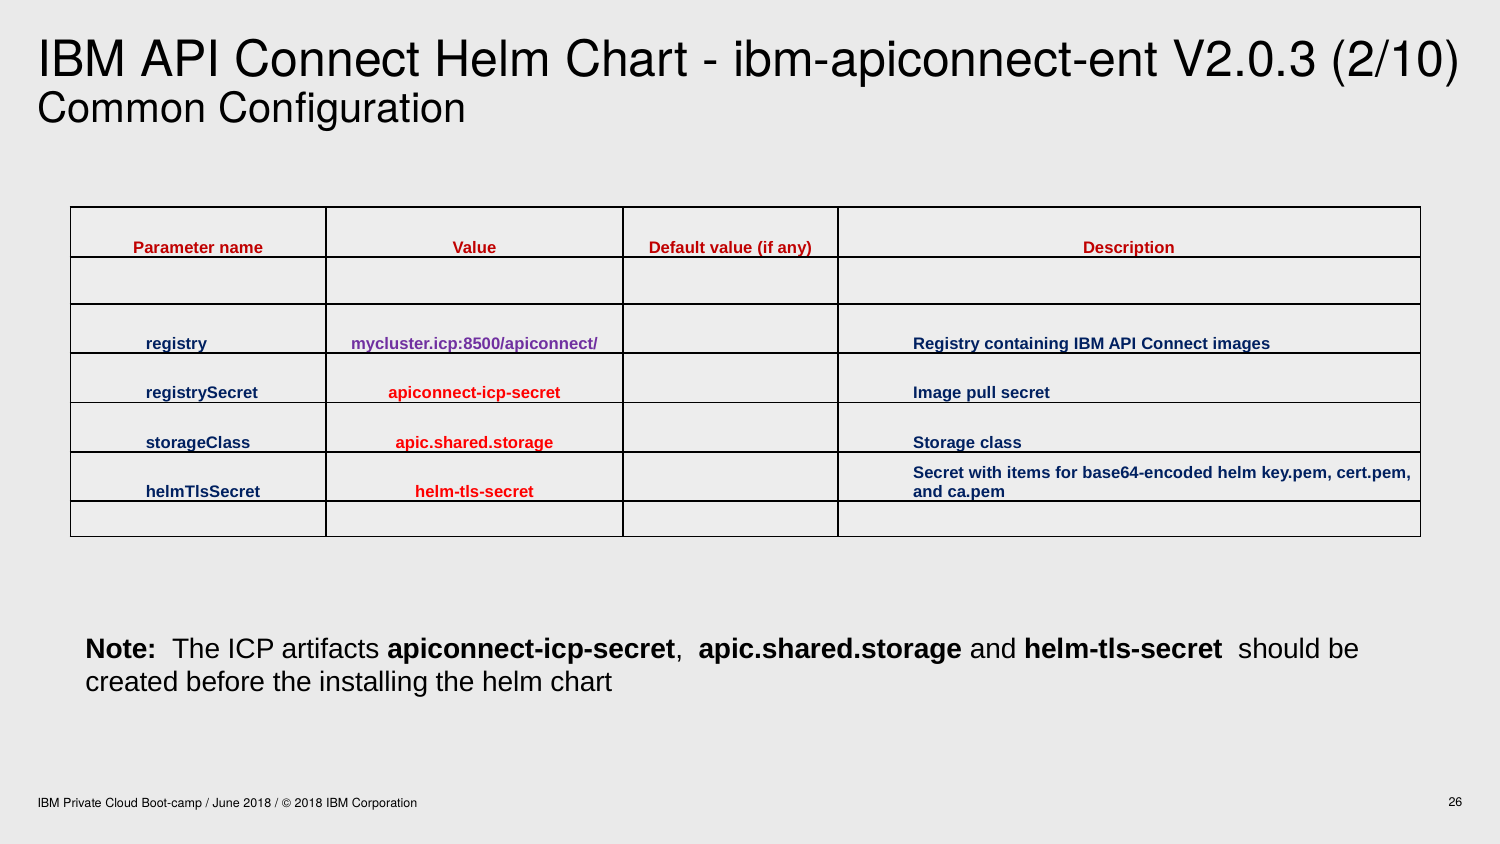

# IBM API Connect Helm Chart - ibm-apiconnect-ent V2.0.3 (2/10) Common Configuration
| Parameter name | Value | Default value (if any) | Description |
| --- | --- | --- | --- |
|  |  |  |  |
| registry | mycluster.icp:8500/apiconnect/ |  | Registry containing IBM API Connect images |
| registrySecret | apiconnect-icp-secret |  | Image pull secret |
| storageClass | apic.shared.storage |  | Storage class |
| helmTlsSecret | helm-tls-secret |  | Secret with items for base64-encoded helm key.pem, cert.pem, and ca.pem |
|  |  |  |  |
Note:  The ICP artifacts apiconnect-icp-secret,  apic.shared.storage and helm-tls-secret  should be created before the installing the helm chart
IBM Private Cloud Boot-camp / June 2018 / © 2018 IBM Corporation
26